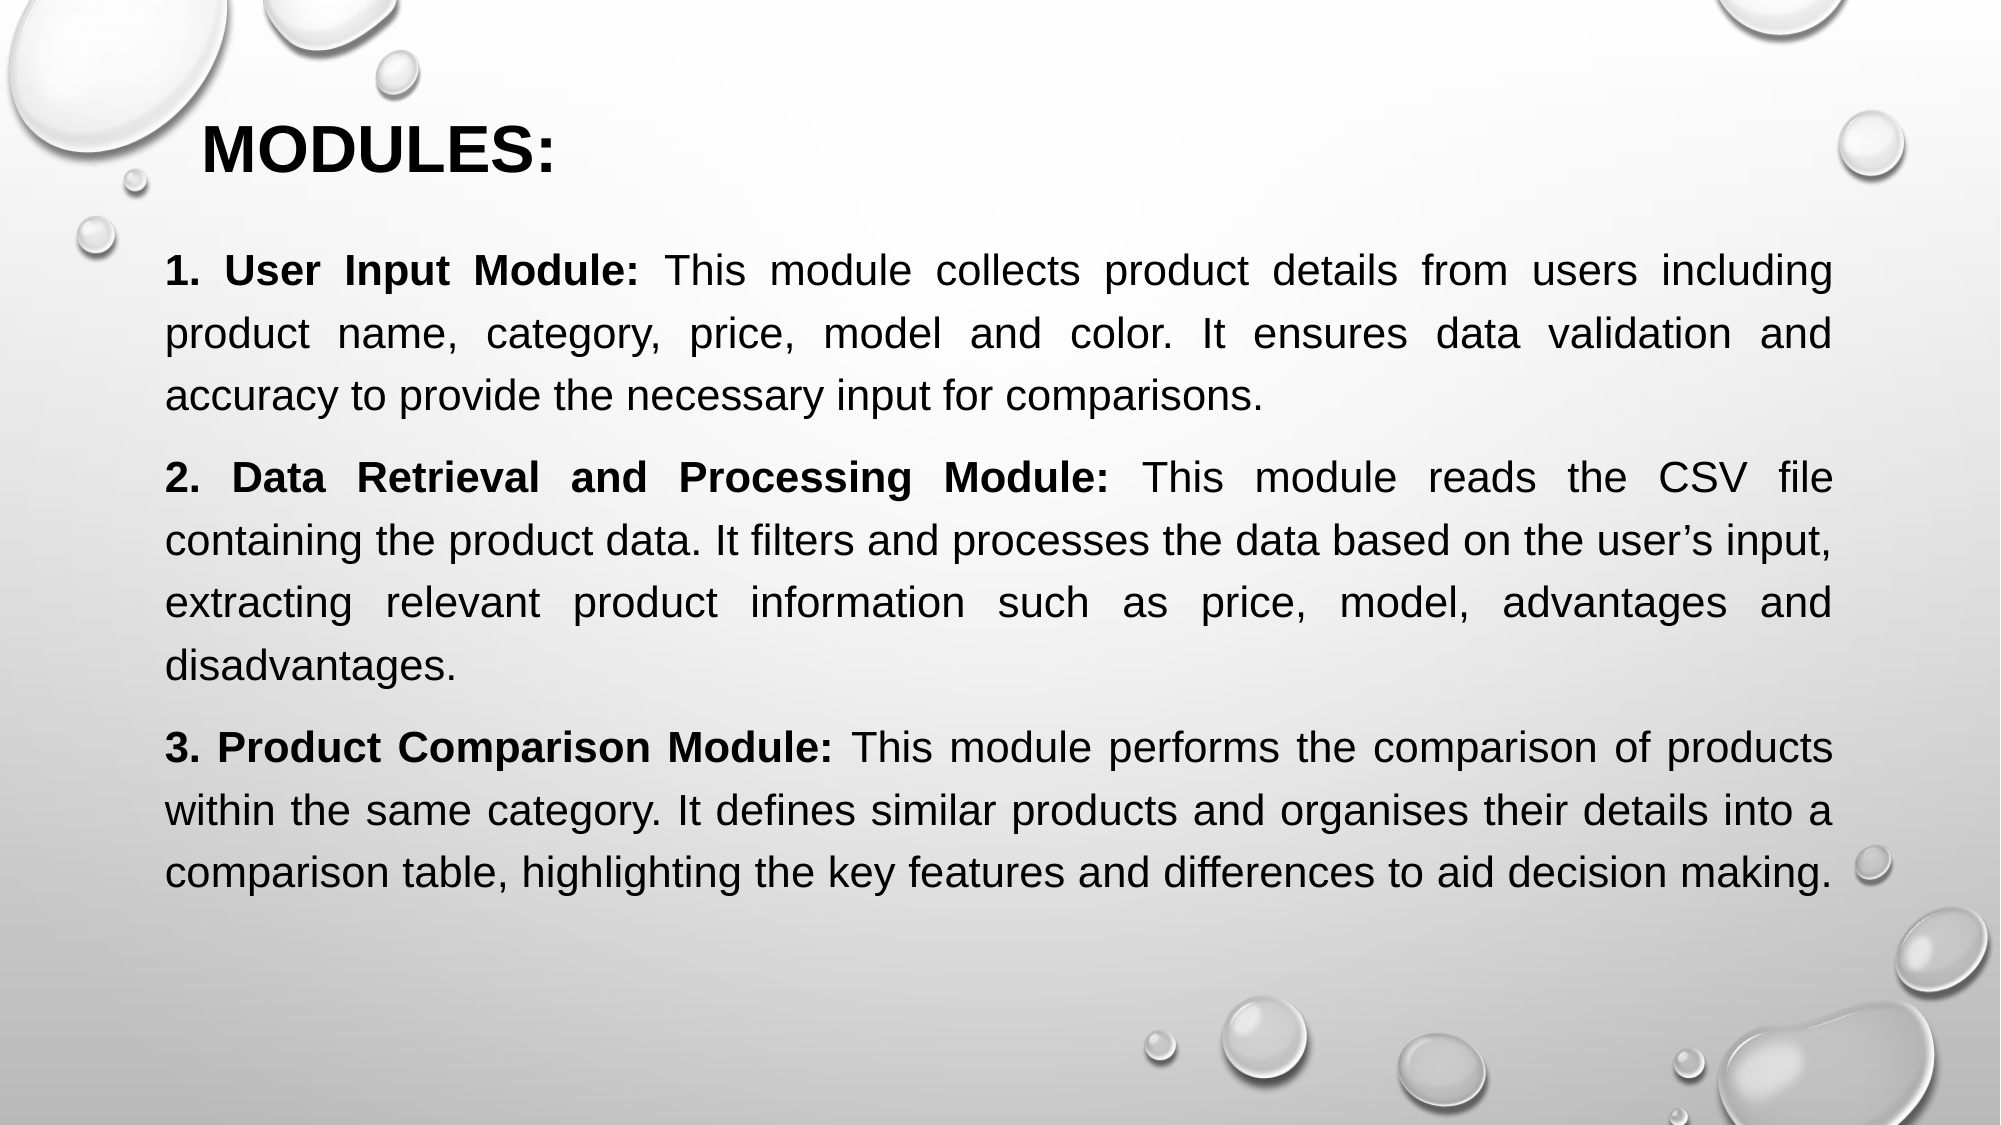

# MODULES:
1. User Input Module: This module collects product details from users including product name, category, price, model and color. It ensures data validation and accuracy to provide the necessary input for comparisons.
2. Data Retrieval and Processing Module: This module reads the CSV file containing the product data. It filters and processes the data based on the user’s input, extracting relevant product information such as price, model, advantages and disadvantages.
3. Product Comparison Module: This module performs the comparison of products within the same category. It defines similar products and organises their details into a comparison table, highlighting the key features and differences to aid decision making.